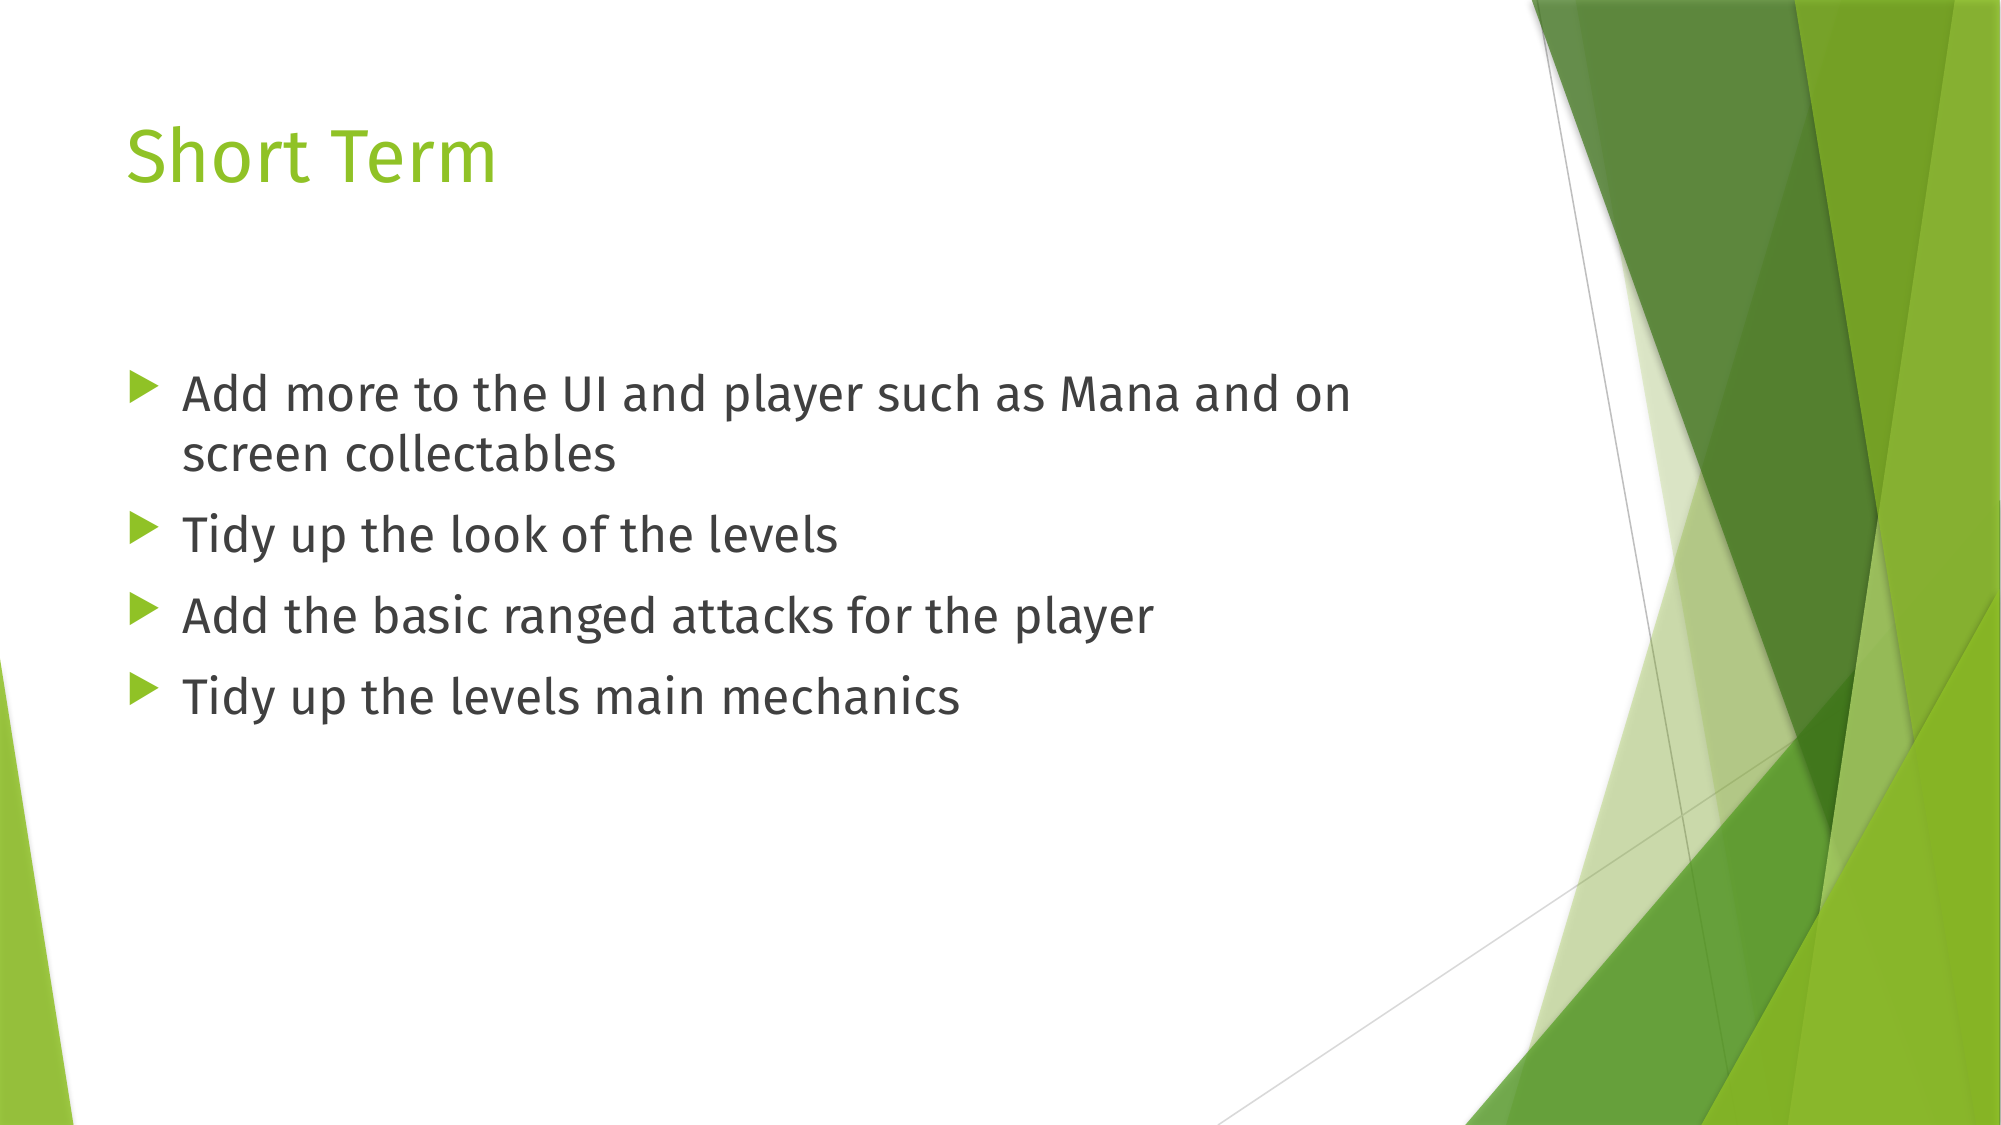

# Short Term
Add more to the UI and player such as Mana and on screen collectables
Tidy up the look of the levels
Add the basic ranged attacks for the player
Tidy up the levels main mechanics